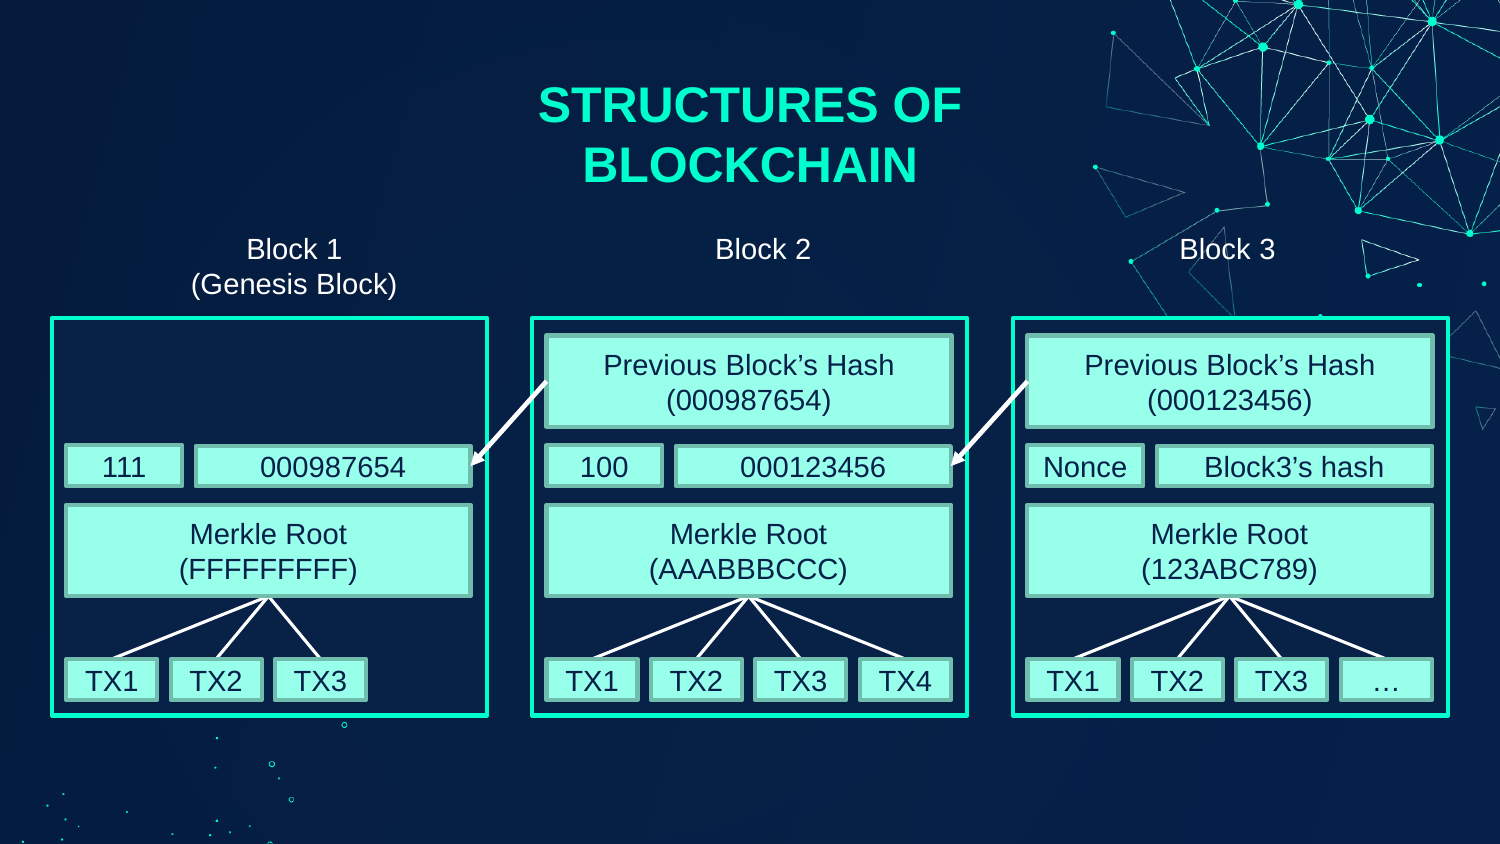

# STRUCTURES OF BLOCKCHAIN
Block 1
(Genesis Block)
Block 2

111
000987654
Merkle Root
(FFFFFFFFF)
TX1
TX2
TX3

Previous Block’s Hash
(000987654)
100
000123456
Merkle Root
(AAABBBCCC)
TX1
TX2
TX3
TX4
Block 3

Previous Block’s Hash
(000123456)
Nonce
Block3’s hash
Merkle Root
(123ABC789)
TX1
TX2
TX3
…